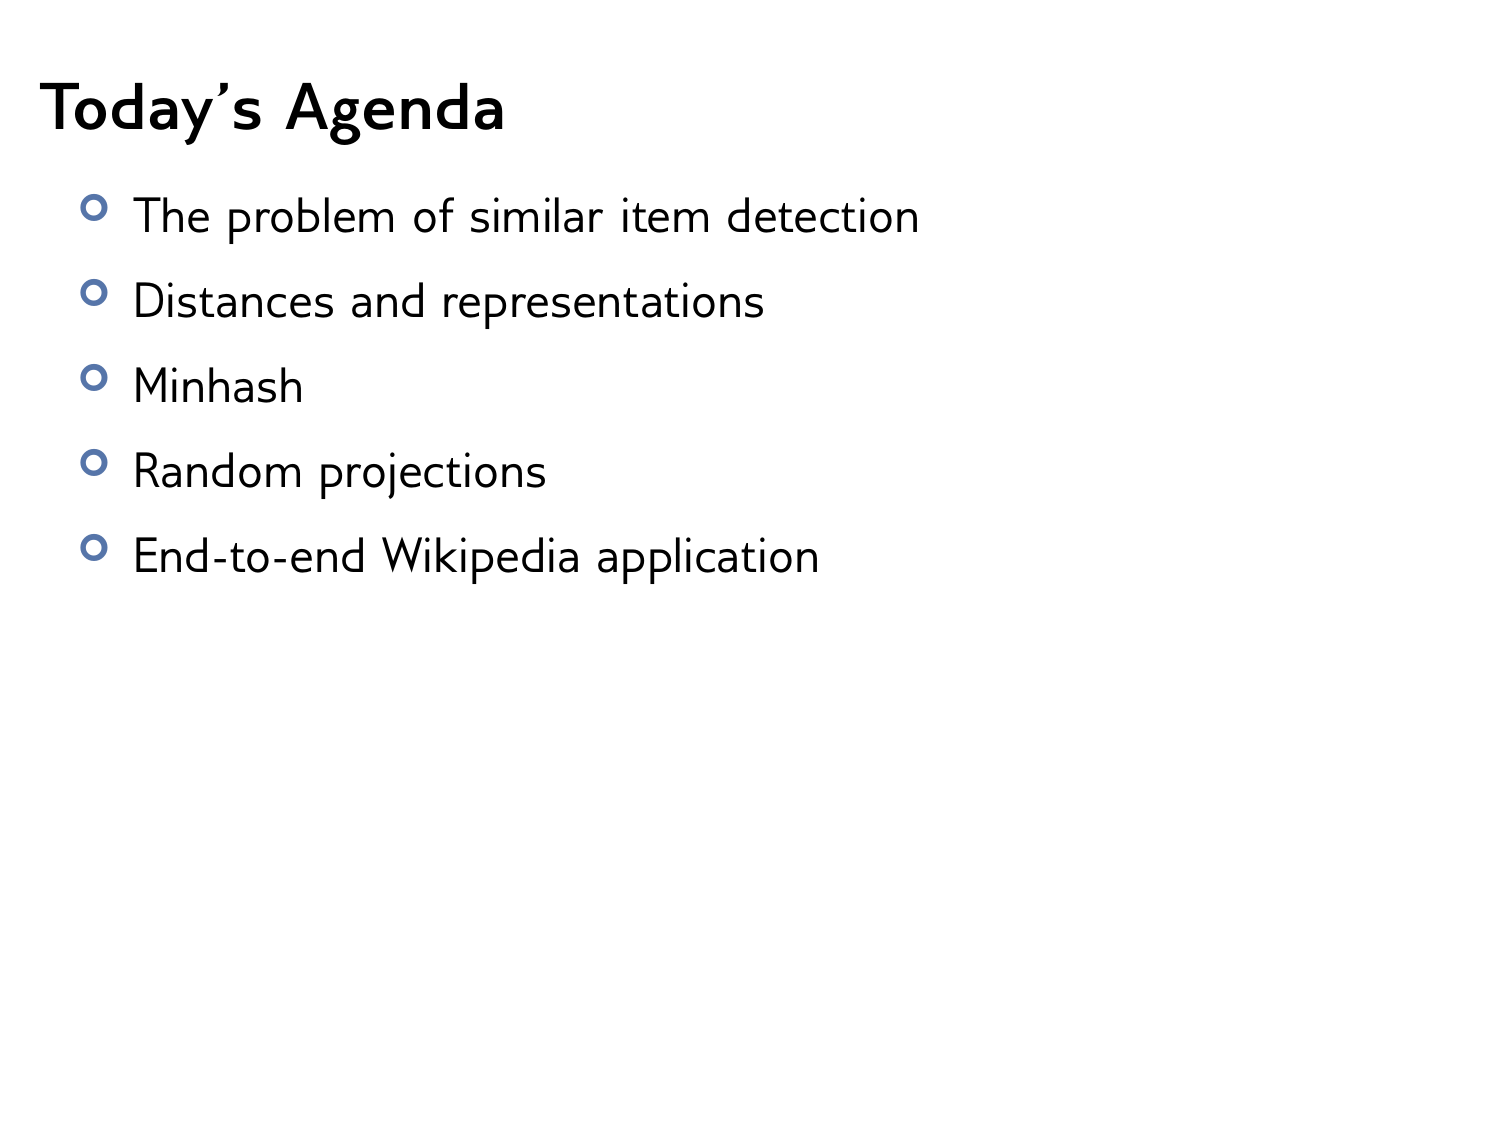

# Today’s Agenda
The problem of similar item detection
Distances and representations
Minhash
Random projections
End-to-end Wikipedia application